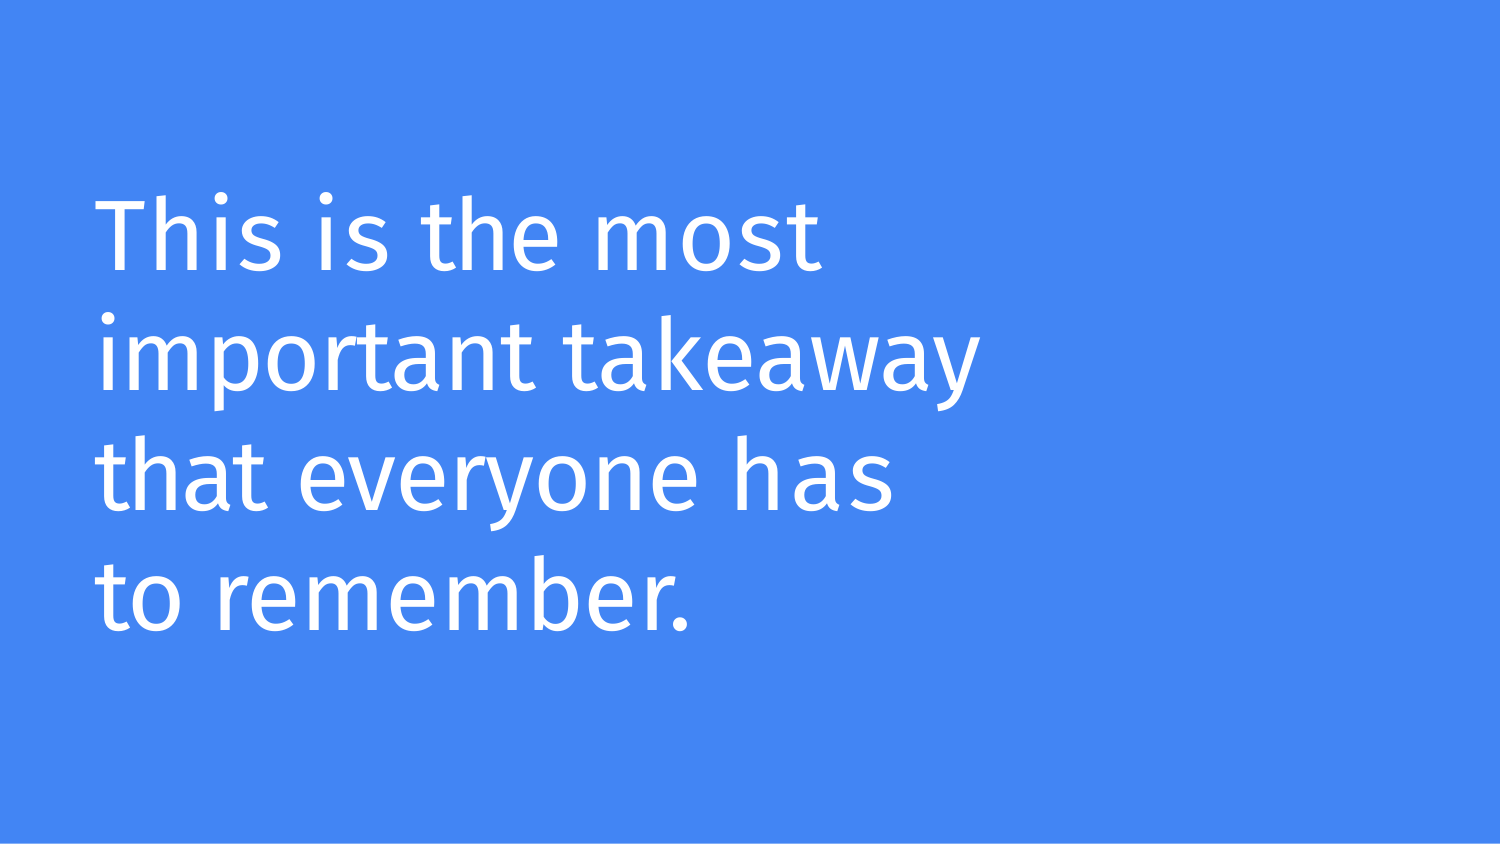

This is the most important takeaway that everyone has to remember.